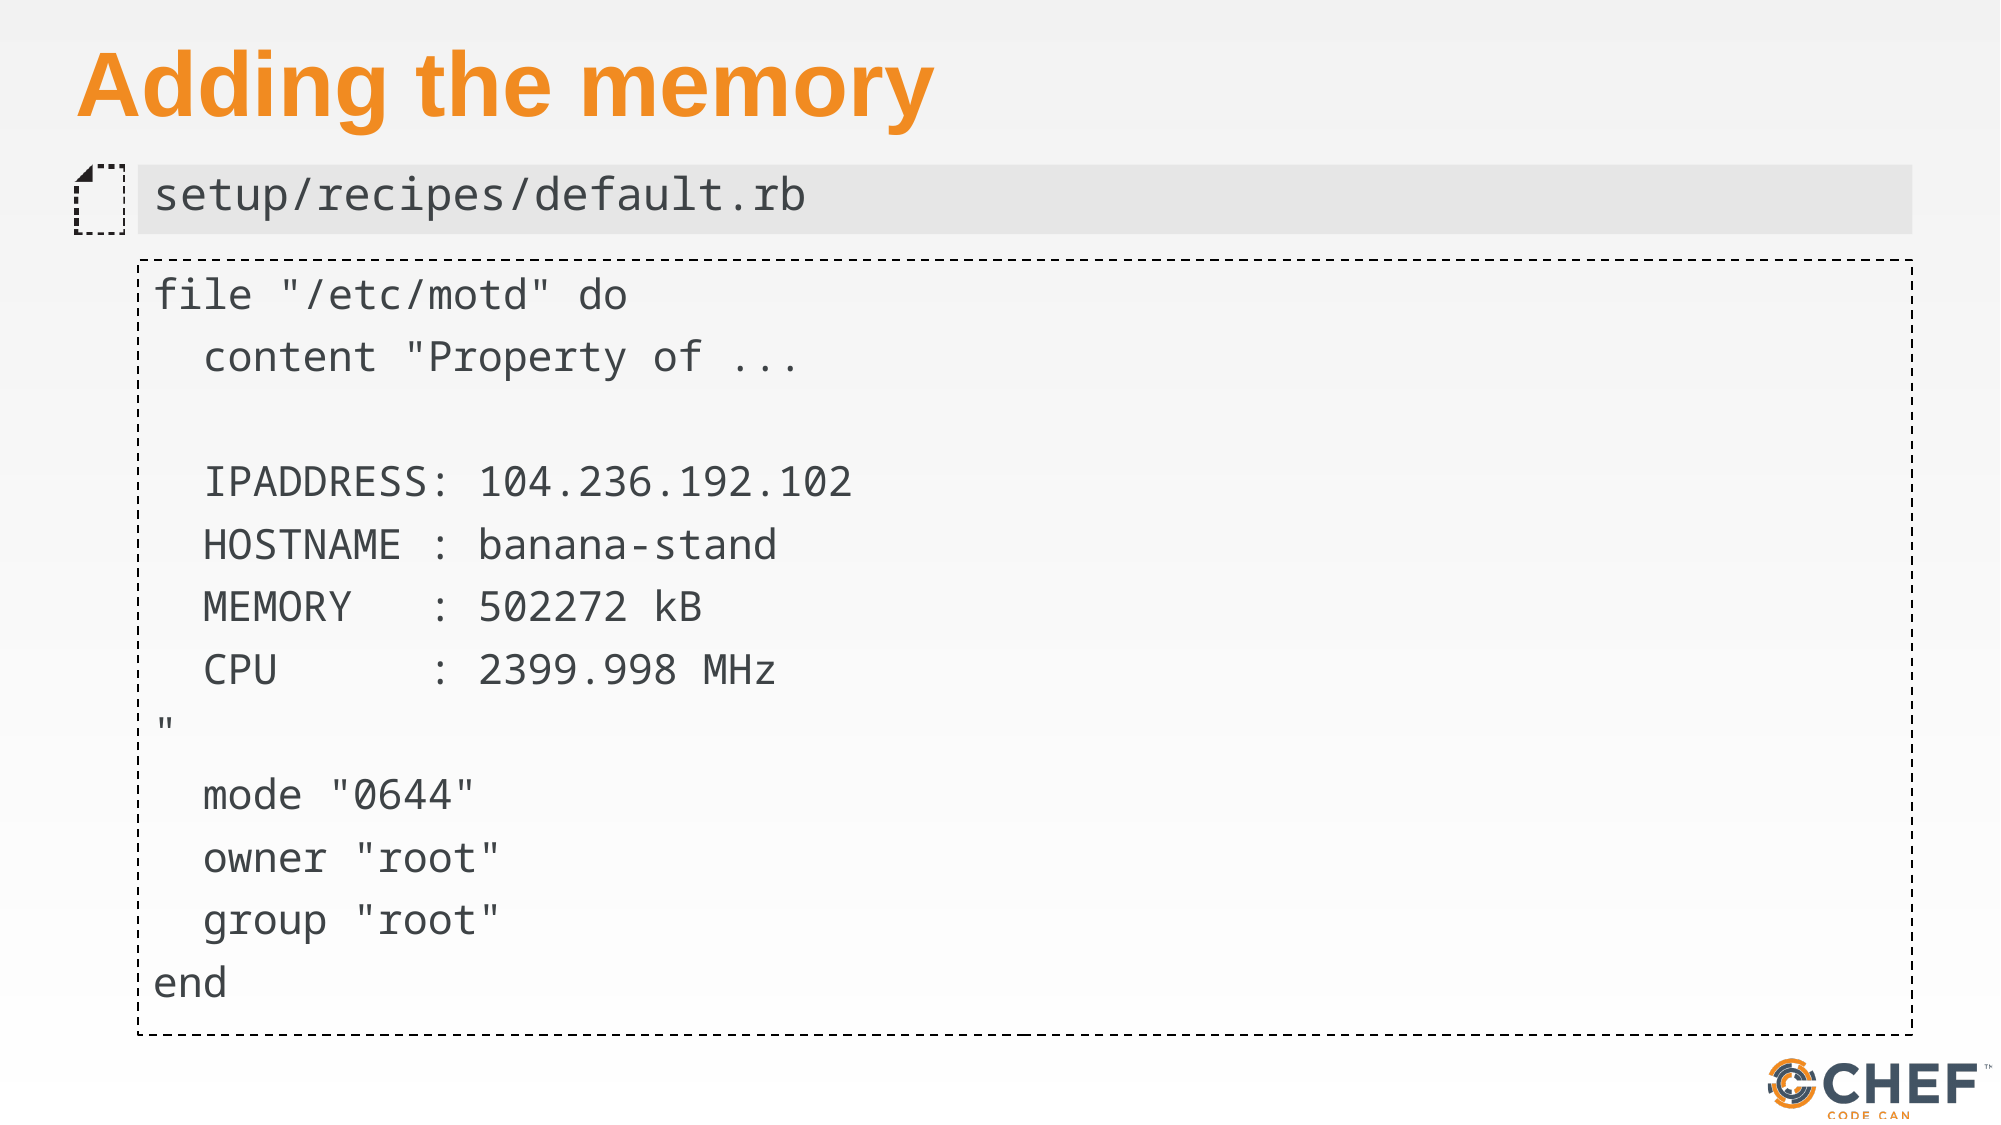

# Adding the memory
setup/recipes/default.rb
file "/etc/motd" do
  content "Property of ...

  IPADDRESS: 104.236.192.102
  HOSTNAME : banana-stand
  MEMORY   : 502272 kB
  CPU      : 2399.998 MHz
"
  mode "0644"
  owner "root"
  group "root"
end